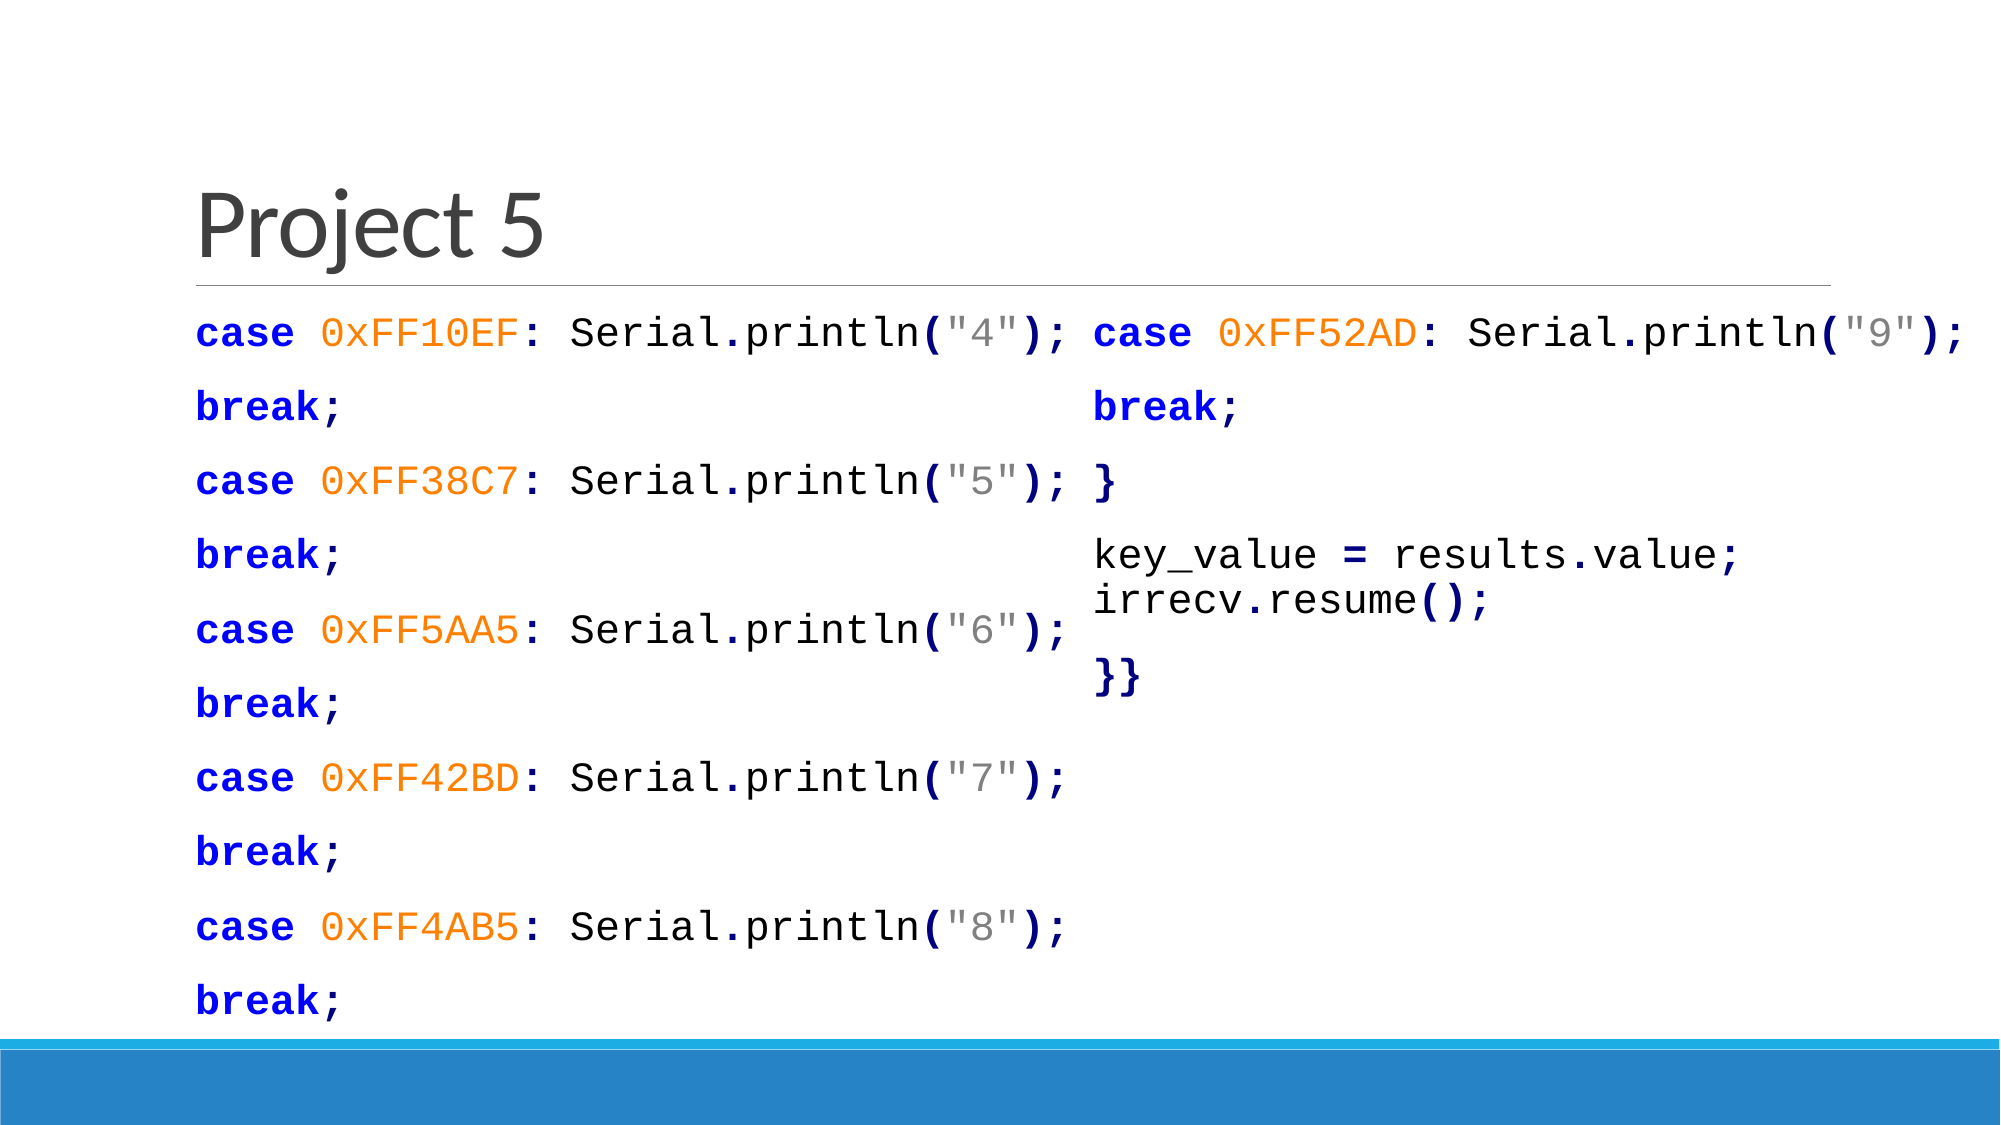

# Project 5
case 0xFF10EF: Serial.println("4");
break;
case 0xFF38C7: Serial.println("5");
break;
case 0xFF5AA5: Serial.println("6");
break;
case 0xFF42BD: Serial.println("7");
break;
case 0xFF4AB5: Serial.println("8");
break;
case 0xFF52AD: Serial.println("9");
break;
}
key_value = results.value; irrecv.resume();
}}